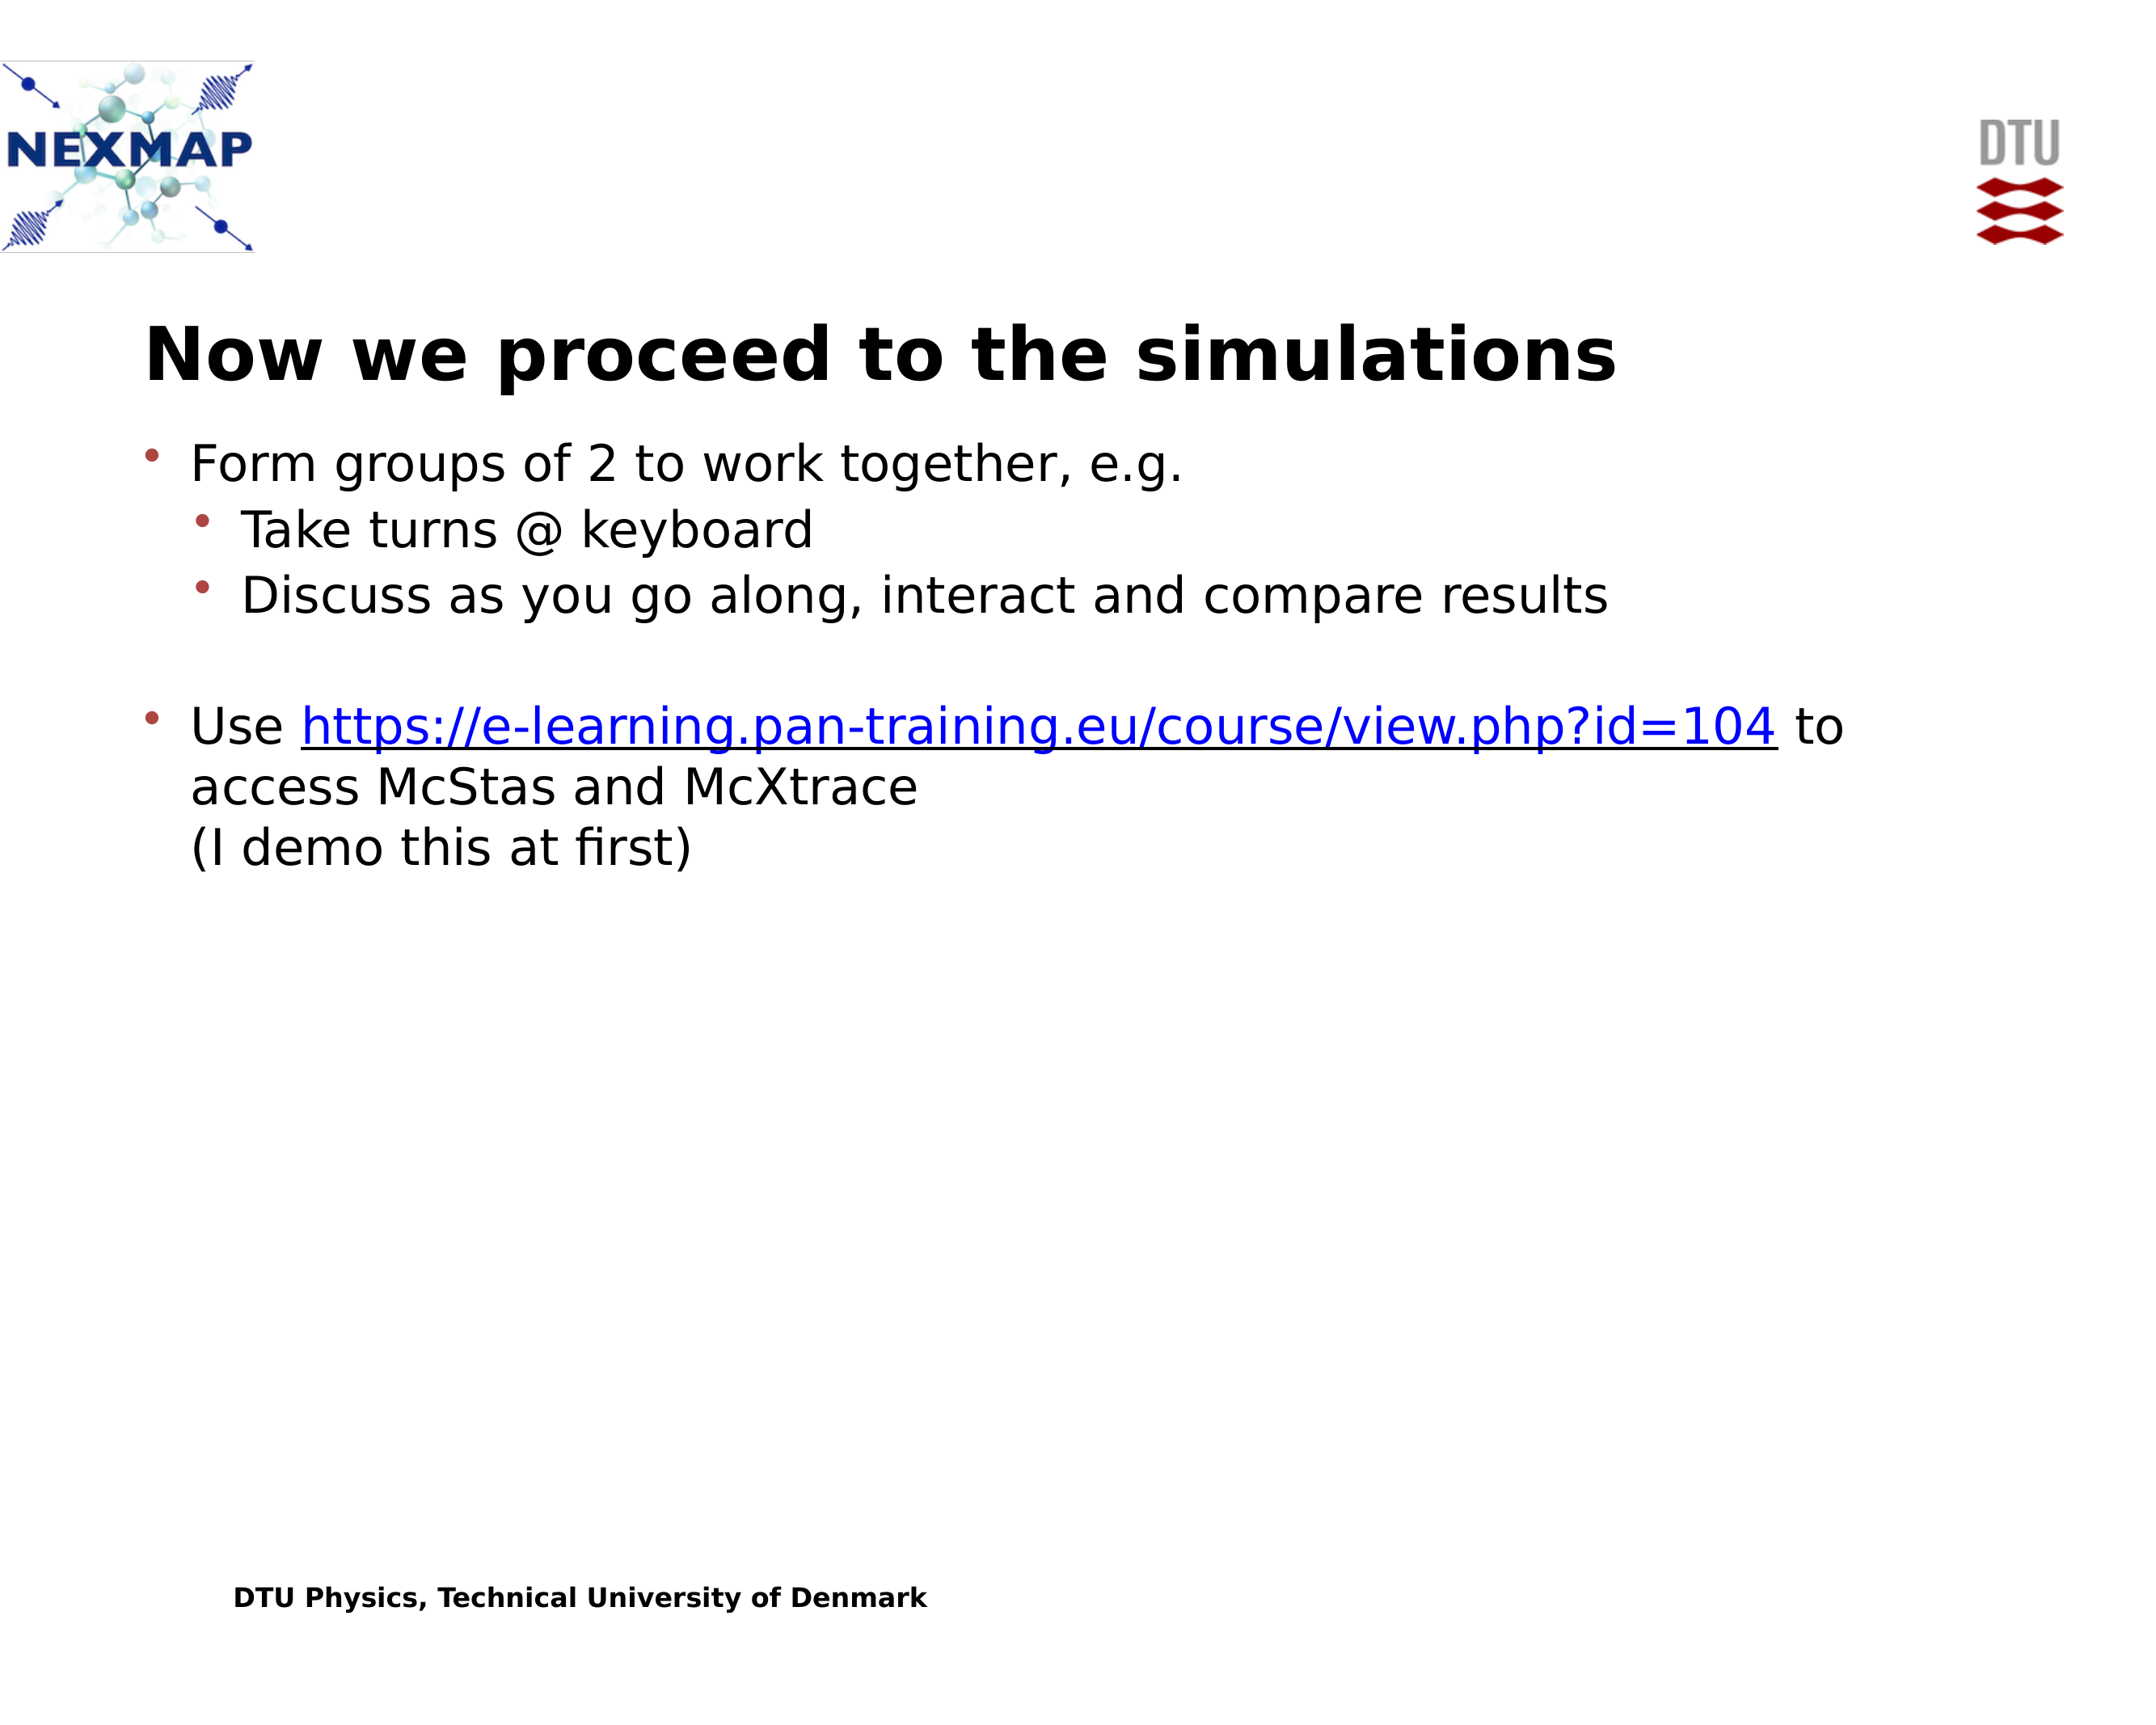

# Now we proceed to the simulations
Form groups of 2 to work together, e.g.
Take turns @ keyboard
Discuss as you go along, interact and compare results

Use https://e-learning.pan-training.eu/course/view.php?id=104 to access McStas and McXtrace
(I demo this at first)
34